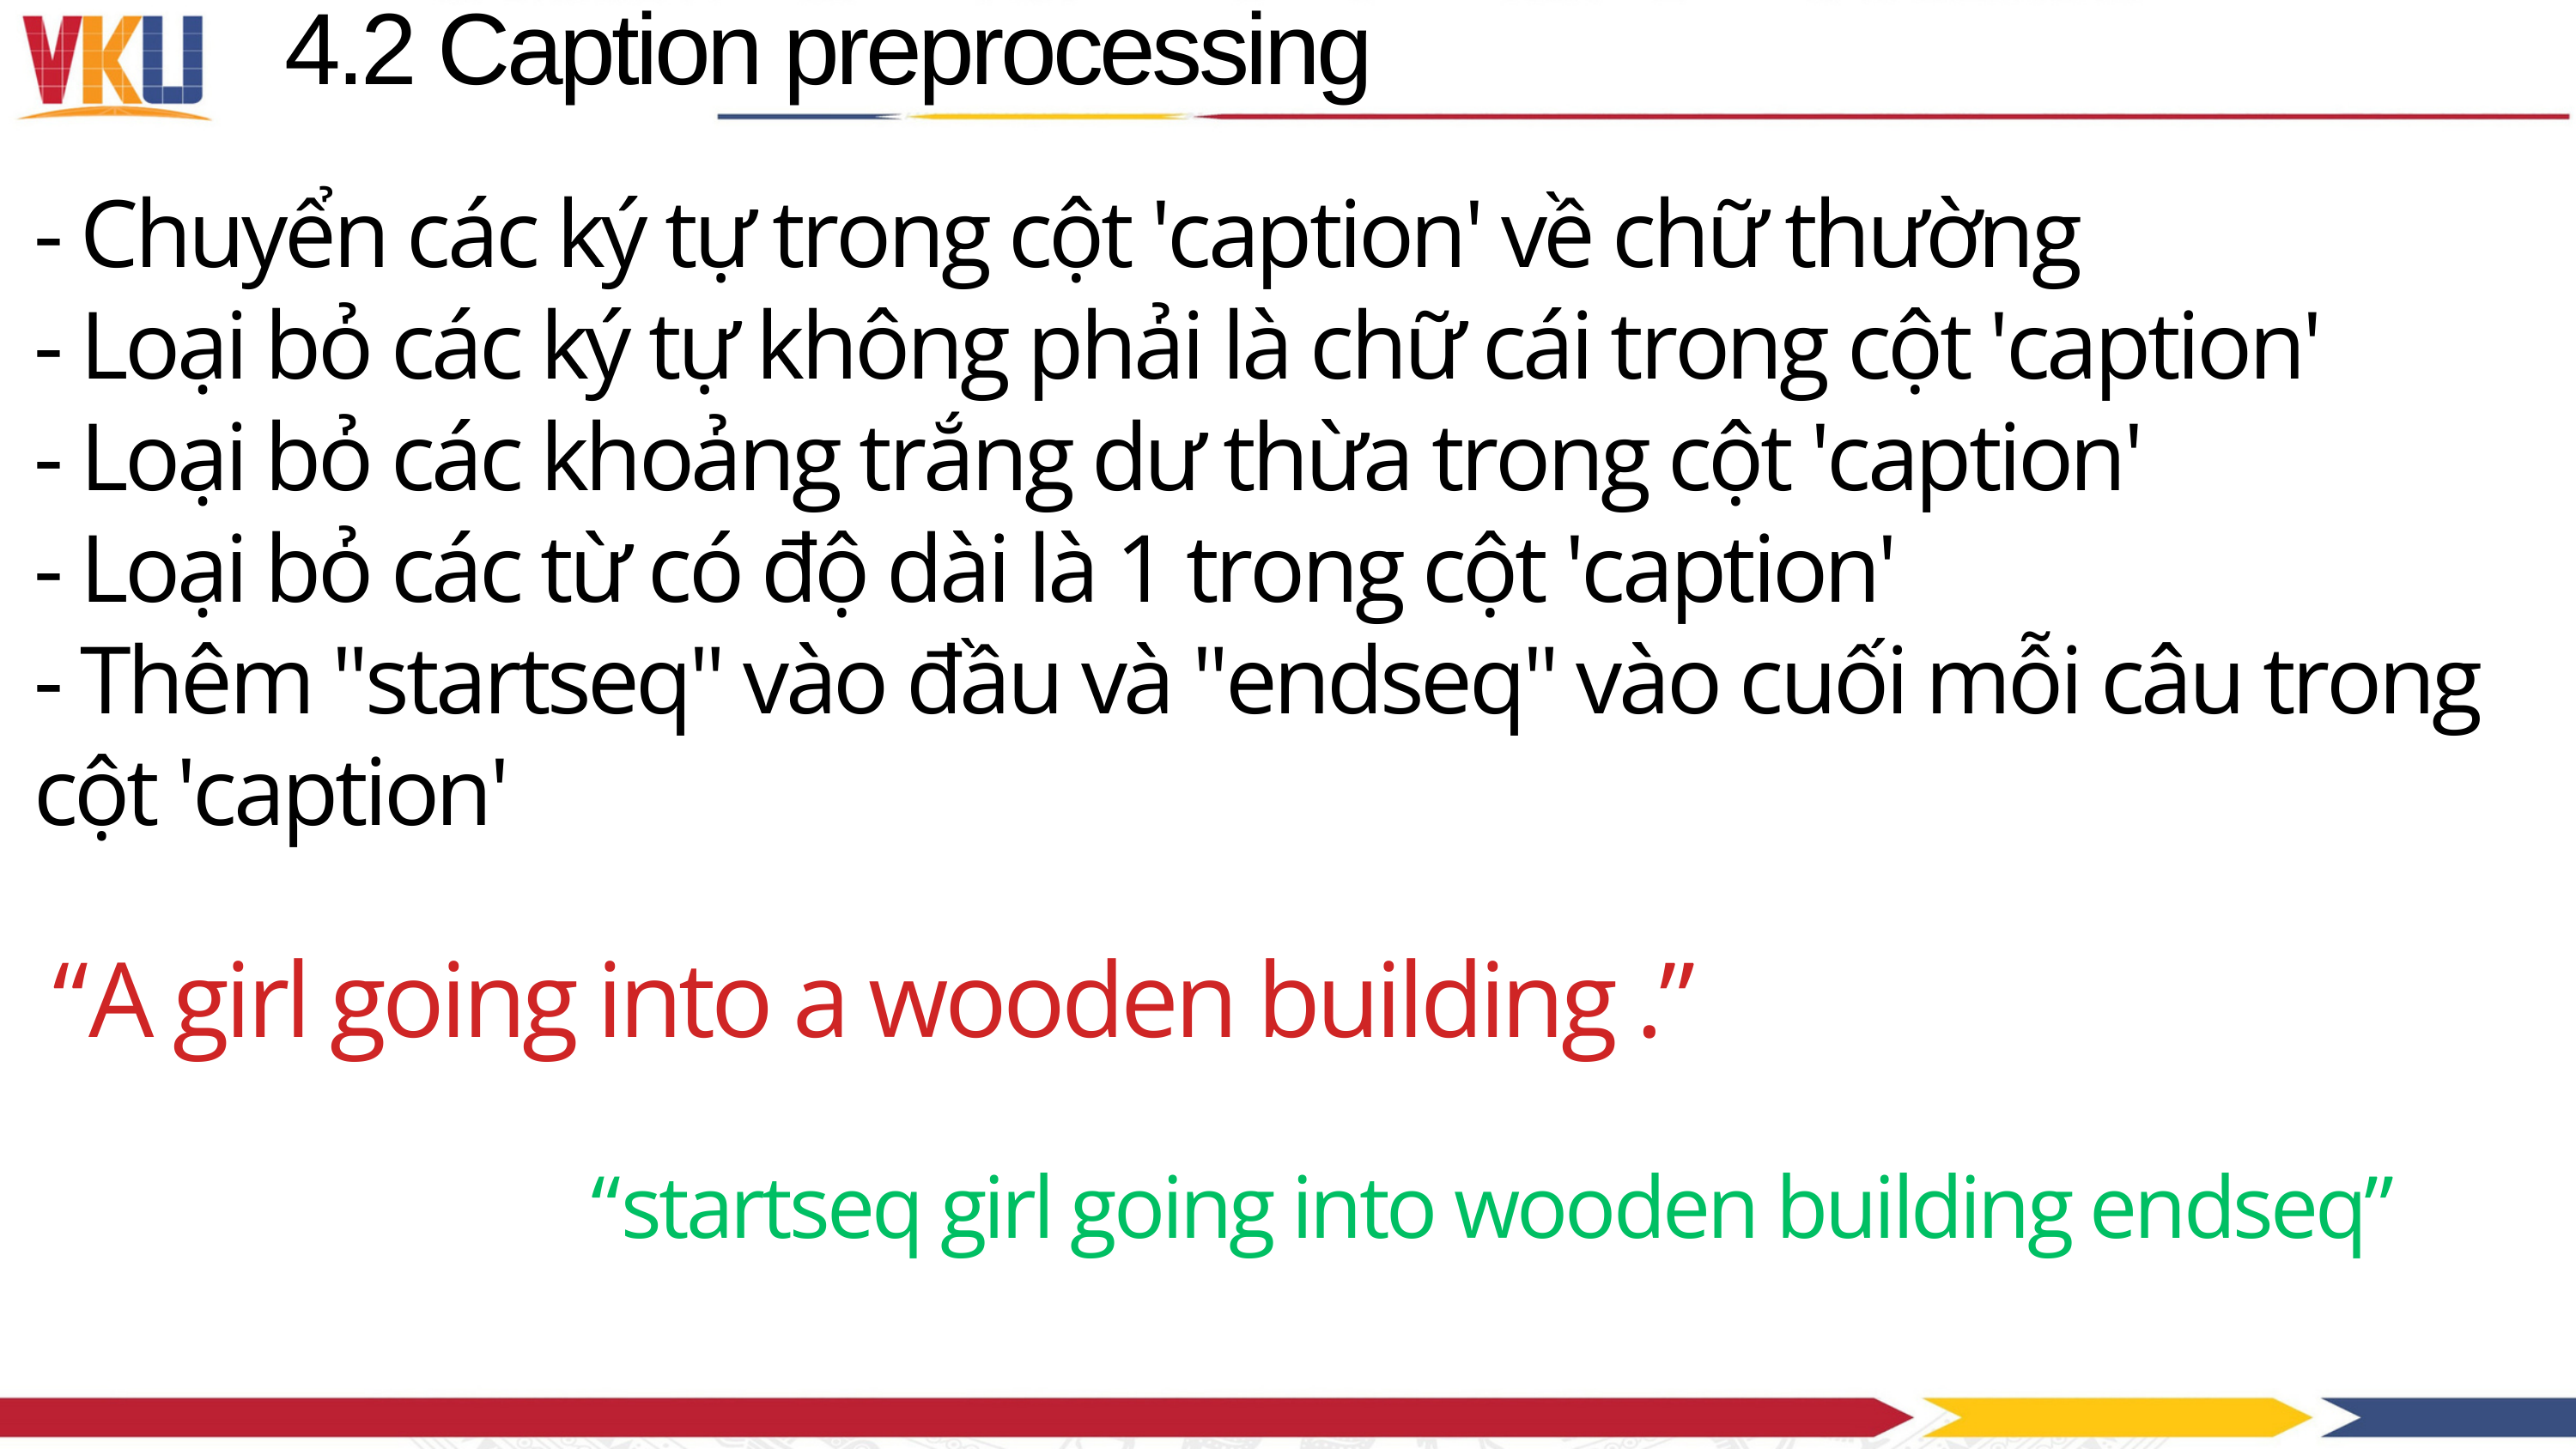

4.2 Caption preprocessing
- Chuyển các ký tự trong cột 'caption' về chữ thường
- Loại bỏ các ký tự không phải là chữ cái trong cột 'caption'
- Loại bỏ các khoảng trắng dư thừa trong cột 'caption'
- Loại bỏ các từ có độ dài là 1 trong cột 'caption'
- Thêm "startseq" vào đầu và "endseq" vào cuối mỗi câu trong cột 'caption'
“A girl going into a wooden building .”
“startseq girl going into wooden building endseq”